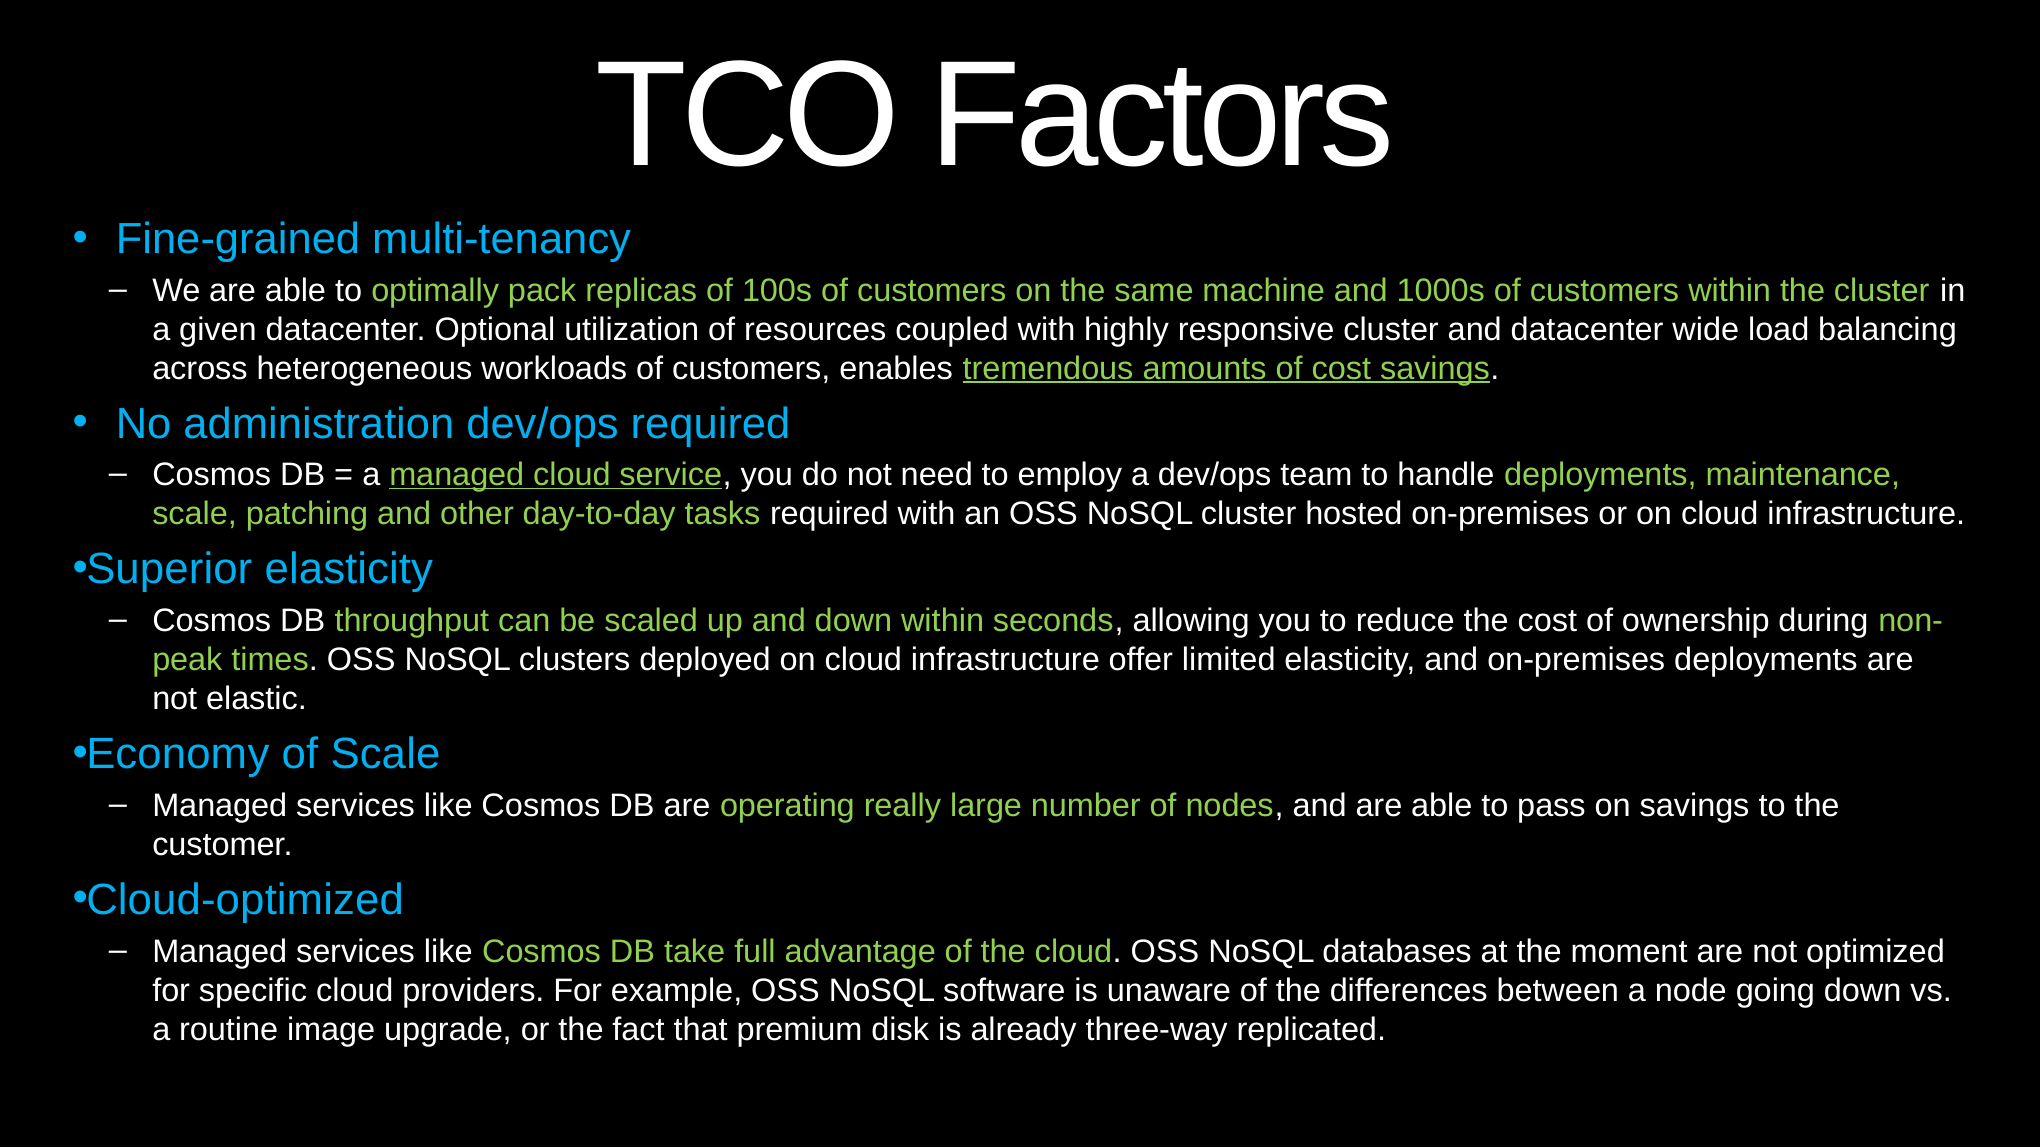

# TCO Factors
Fine-grained multi-tenancy
We are able to optimally pack replicas of 100s of customers on the same machine and 1000s of customers within the cluster in a given datacenter. Optional utilization of resources coupled with highly responsive cluster and datacenter wide load balancing across heterogeneous workloads of customers, enables tremendous amounts of cost savings.
No administration dev/ops required
Cosmos DB = a managed cloud service, you do not need to employ a dev/ops team to handle deployments, maintenance, scale, patching and other day-to-day tasks required with an OSS NoSQL cluster hosted on-premises or on cloud infrastructure.
Superior elasticity
Cosmos DB throughput can be scaled up and down within seconds, allowing you to reduce the cost of ownership during non-peak times. OSS NoSQL clusters deployed on cloud infrastructure offer limited elasticity, and on-premises deployments are not elastic.
Economy of Scale
Managed services like Cosmos DB are operating really large number of nodes, and are able to pass on savings to the customer.
Cloud-optimized
Managed services like Cosmos DB take full advantage of the cloud. OSS NoSQL databases at the moment are not optimized for specific cloud providers. For example, OSS NoSQL software is unaware of the differences between a node going down vs. a routine image upgrade, or the fact that premium disk is already three-way replicated.